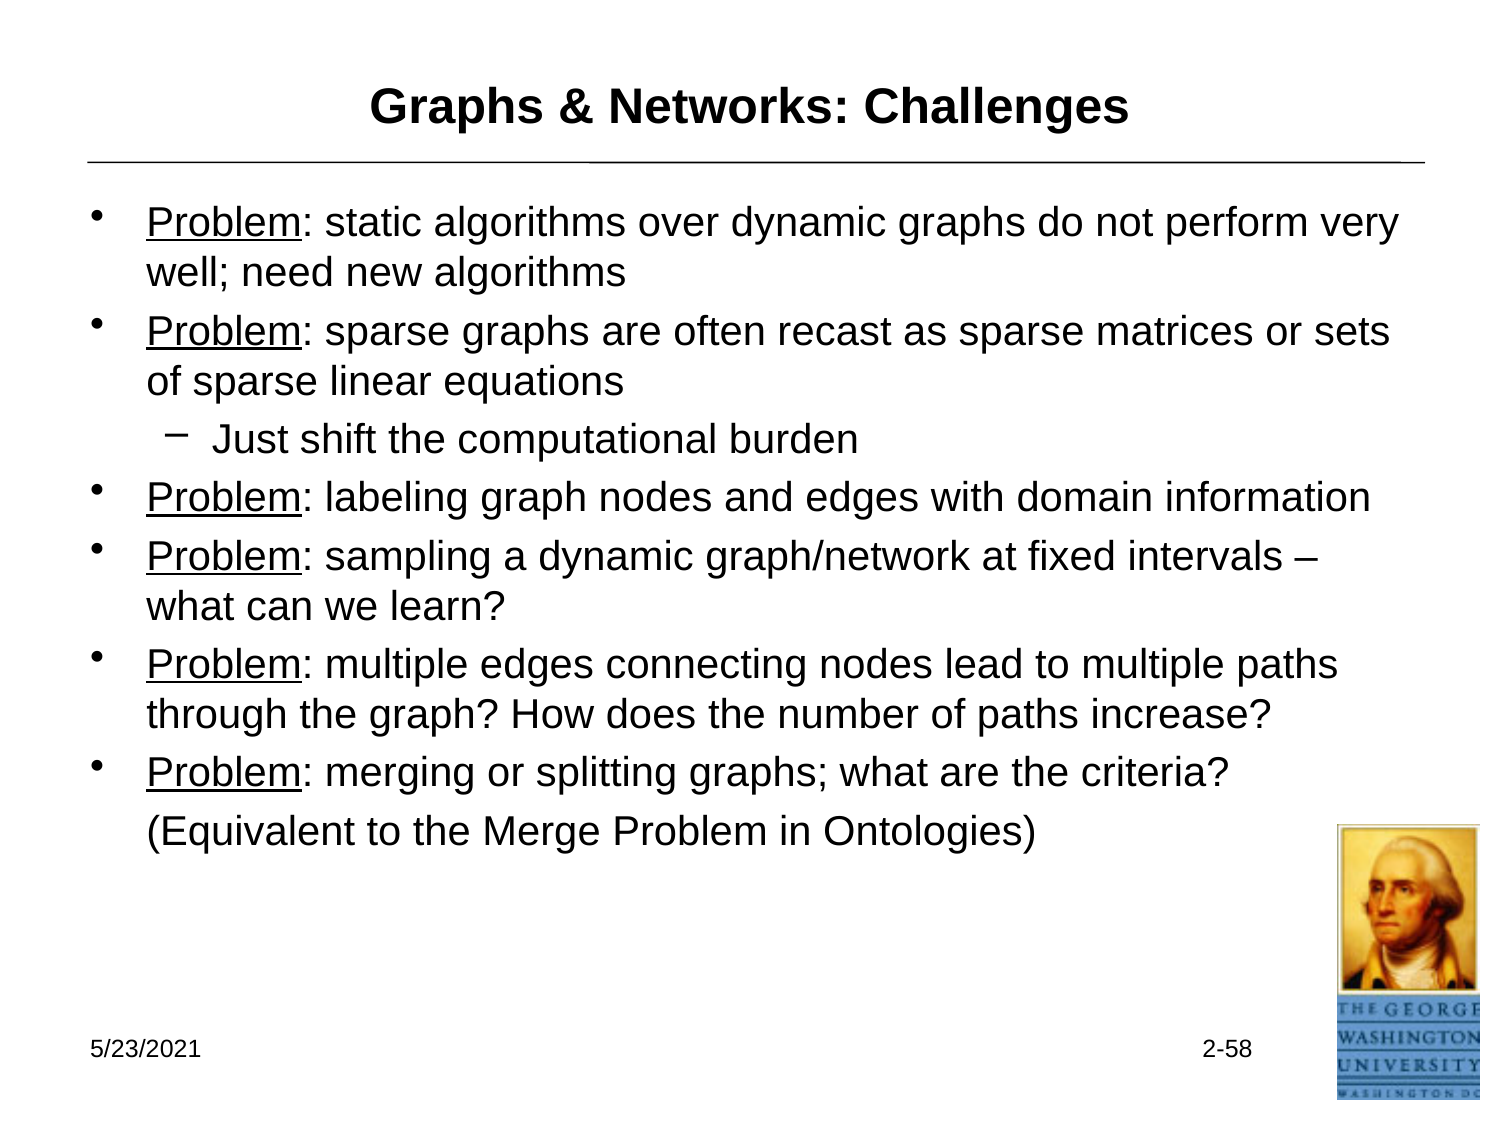

# Graphs & Networks: Challenges
Problem: static algorithms over dynamic graphs do not perform very well; need new algorithms
Problem: sparse graphs are often recast as sparse matrices or sets of sparse linear equations
Just shift the computational burden
Problem: labeling graph nodes and edges with domain information
Problem: sampling a dynamic graph/network at fixed intervals – what can we learn?
Problem: multiple edges connecting nodes lead to multiple paths through the graph? How does the number of paths increase?
Problem: merging or splitting graphs; what are the criteria?
	(Equivalent to the Merge Problem in Ontologies)
5/23/2021
2-58